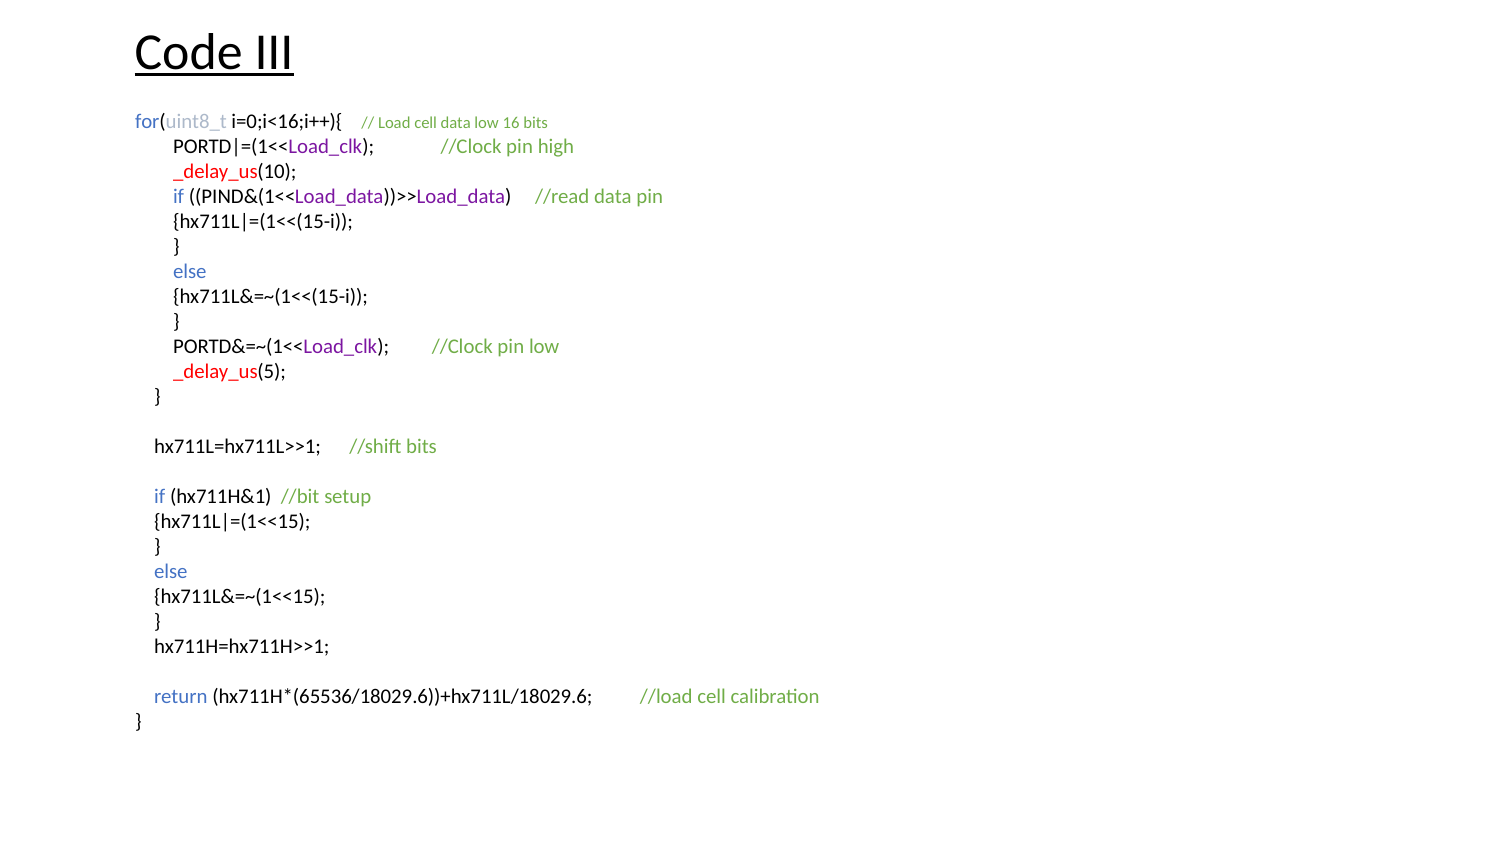

# Code III
for(uint8_t i=0;i<16;i++){    // Load cell data low 16 bits
        PORTD|=(1<<Load_clk);              //Clock pin high
        _delay_us(10);
        if ((PIND&(1<<Load_data))>>Load_data)     //read data pin
        {hx711L|=(1<<(15-i));
        }
        else
        {hx711L&=~(1<<(15-i));
        }
        PORTD&=~(1<<Load_clk);         //Clock pin low
        _delay_us(5);
    }

    hx711L=hx711L>>1;      //shift bits

    if (hx711H&1)  //bit setup
    {hx711L|=(1<<15);
    }
    else
    {hx711L&=~(1<<15);
    }
    hx711H=hx711H>>1;

    return (hx711H*(65536/18029.6))+hx711L/18029.6;          //load cell calibration
}